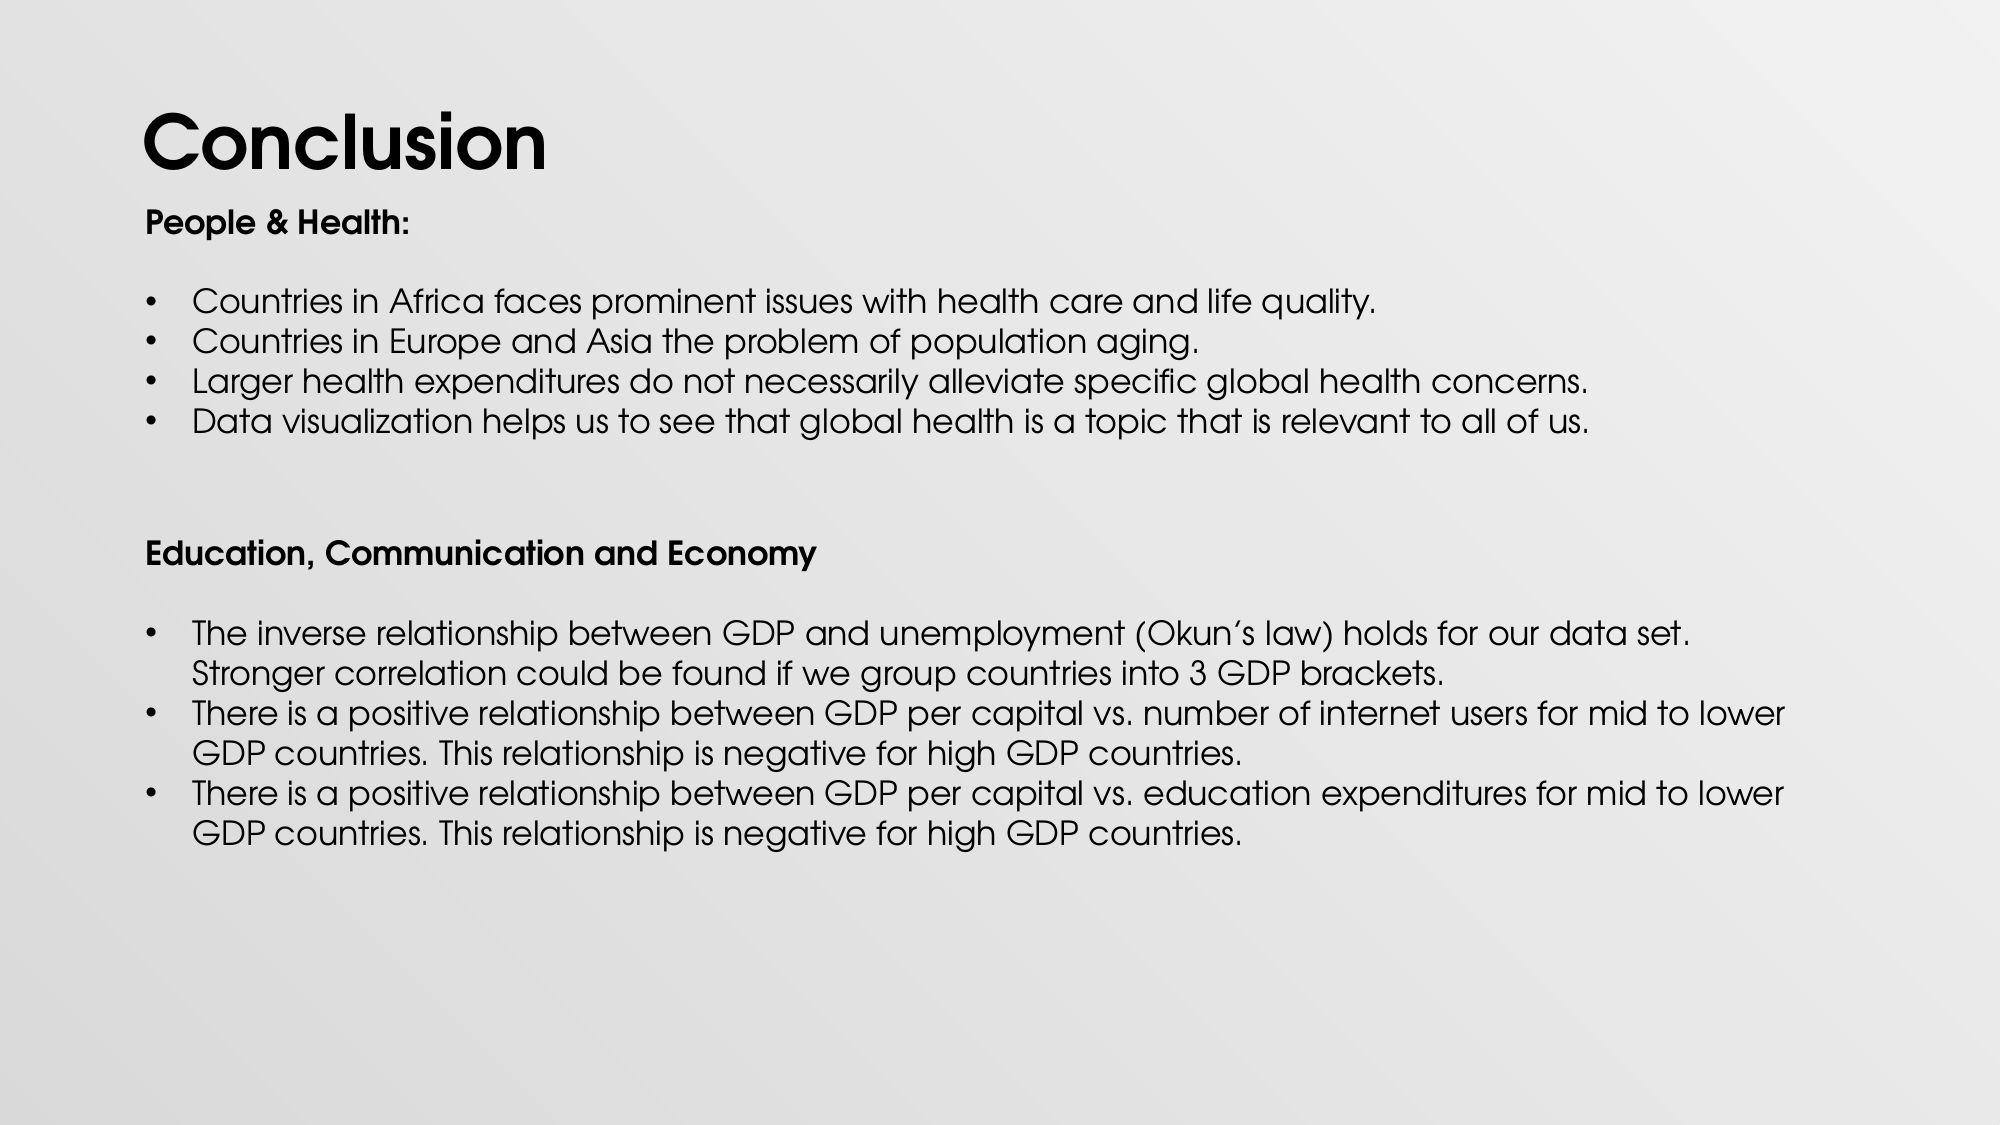

Conclusion
People & Health:

Countries in Africa faces prominent issues with health care and life quality.
Countries in Europe and Asia the problem of population aging.
Larger health expenditures do not necessarily alleviate specific global health concerns.
Data visualization helps us to see that global health is a topic that is relevant to all of us.
Education, Communication and Economy

The inverse relationship between GDP and unemployment (Okun’s law) holds for our data set. Stronger correlation could be found if we group countries into 3 GDP brackets.
There is a positive relationship between GDP per capital vs. number of internet users for mid to lower GDP countries. This relationship is negative for high GDP countries.
There is a positive relationship between GDP per capital vs. education expenditures for mid to lower GDP countries. This relationship is negative for high GDP countries.